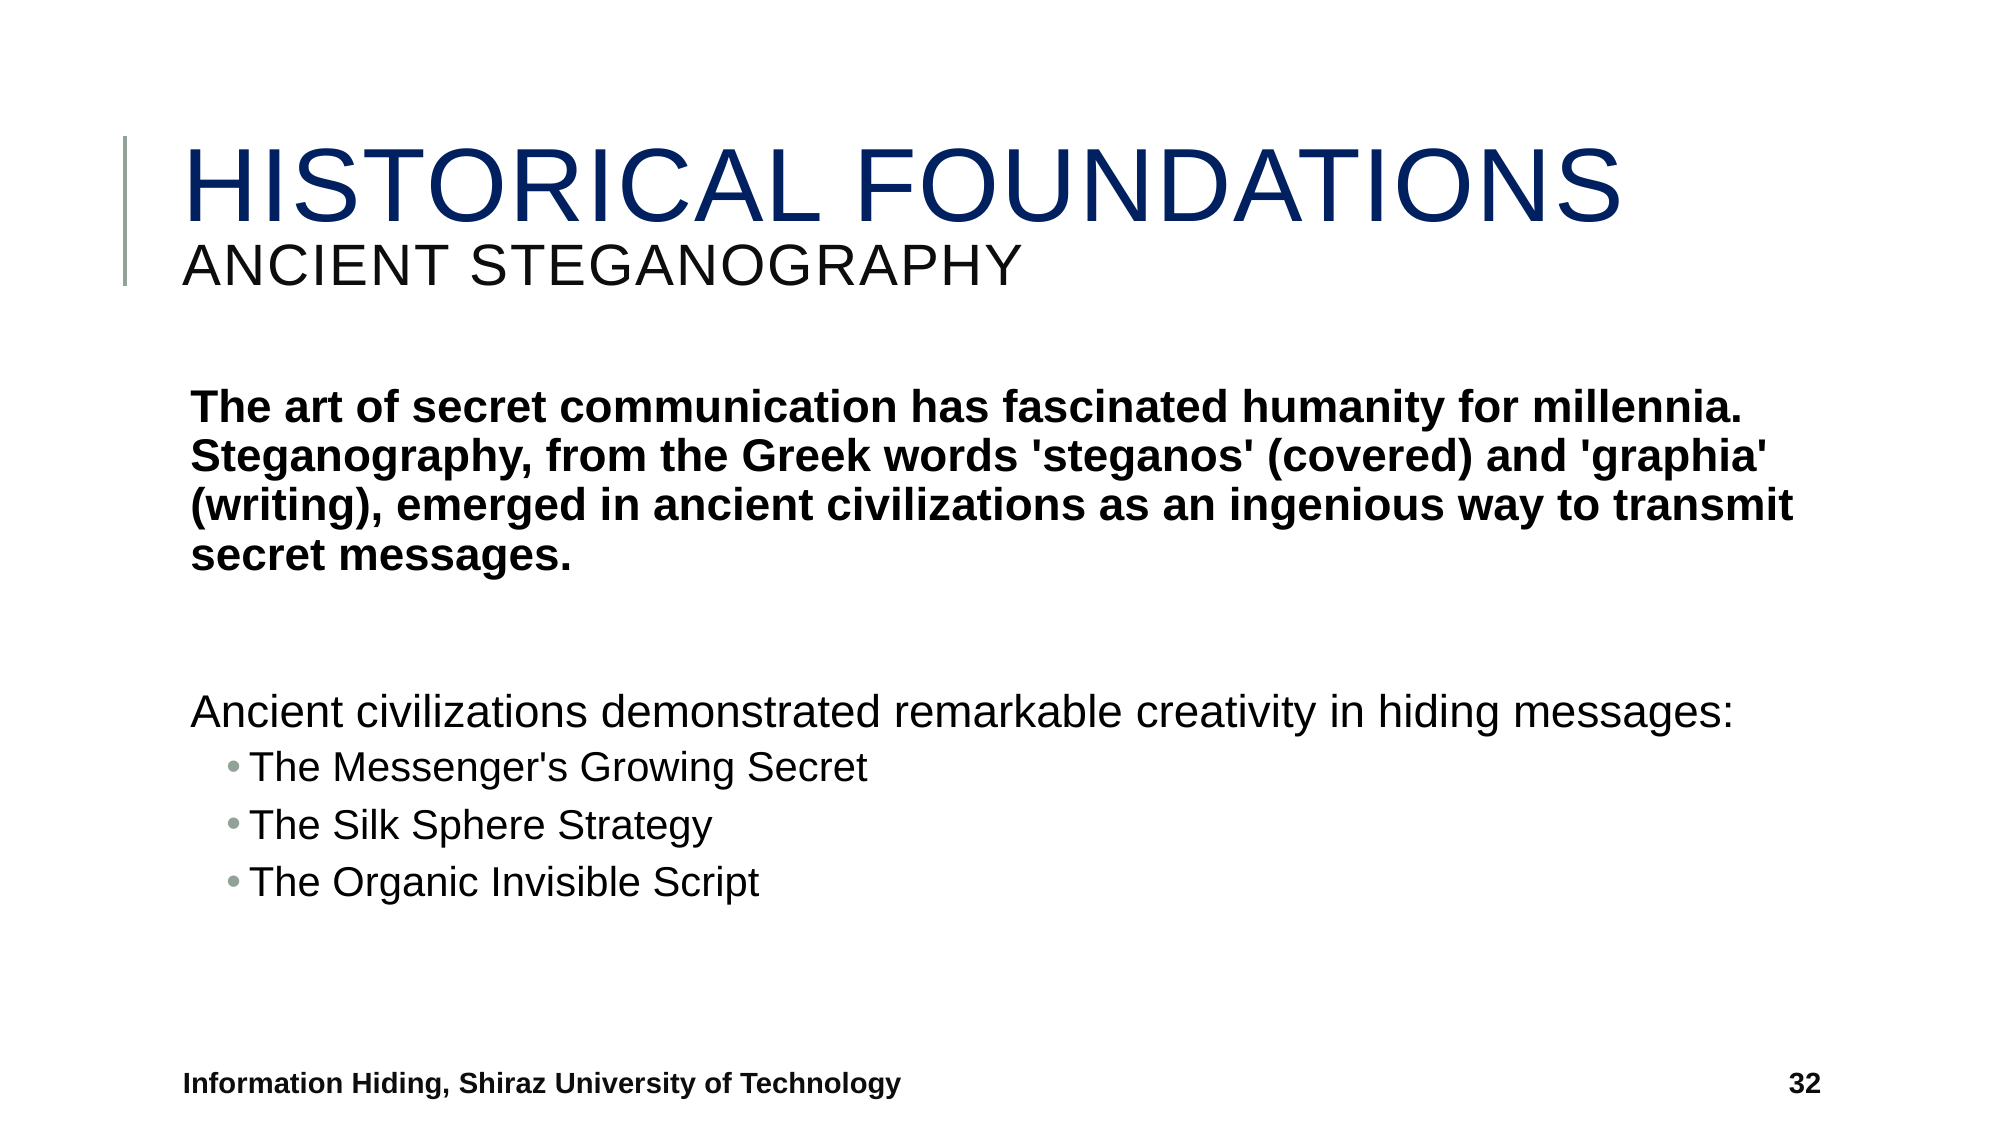

# Historical Foundations Ancient Steganography
The art of secret communication has fascinated humanity for millennia. Steganography, from the Greek words 'steganos' (covered) and 'graphia' (writing), emerged in ancient civilizations as an ingenious way to transmit secret messages.

Ancient civilizations demonstrated remarkable creativity in hiding messages:
The Messenger's Growing Secret
The Silk Sphere Strategy
The Organic Invisible Script
Information Hiding, Shiraz University of Technology
32